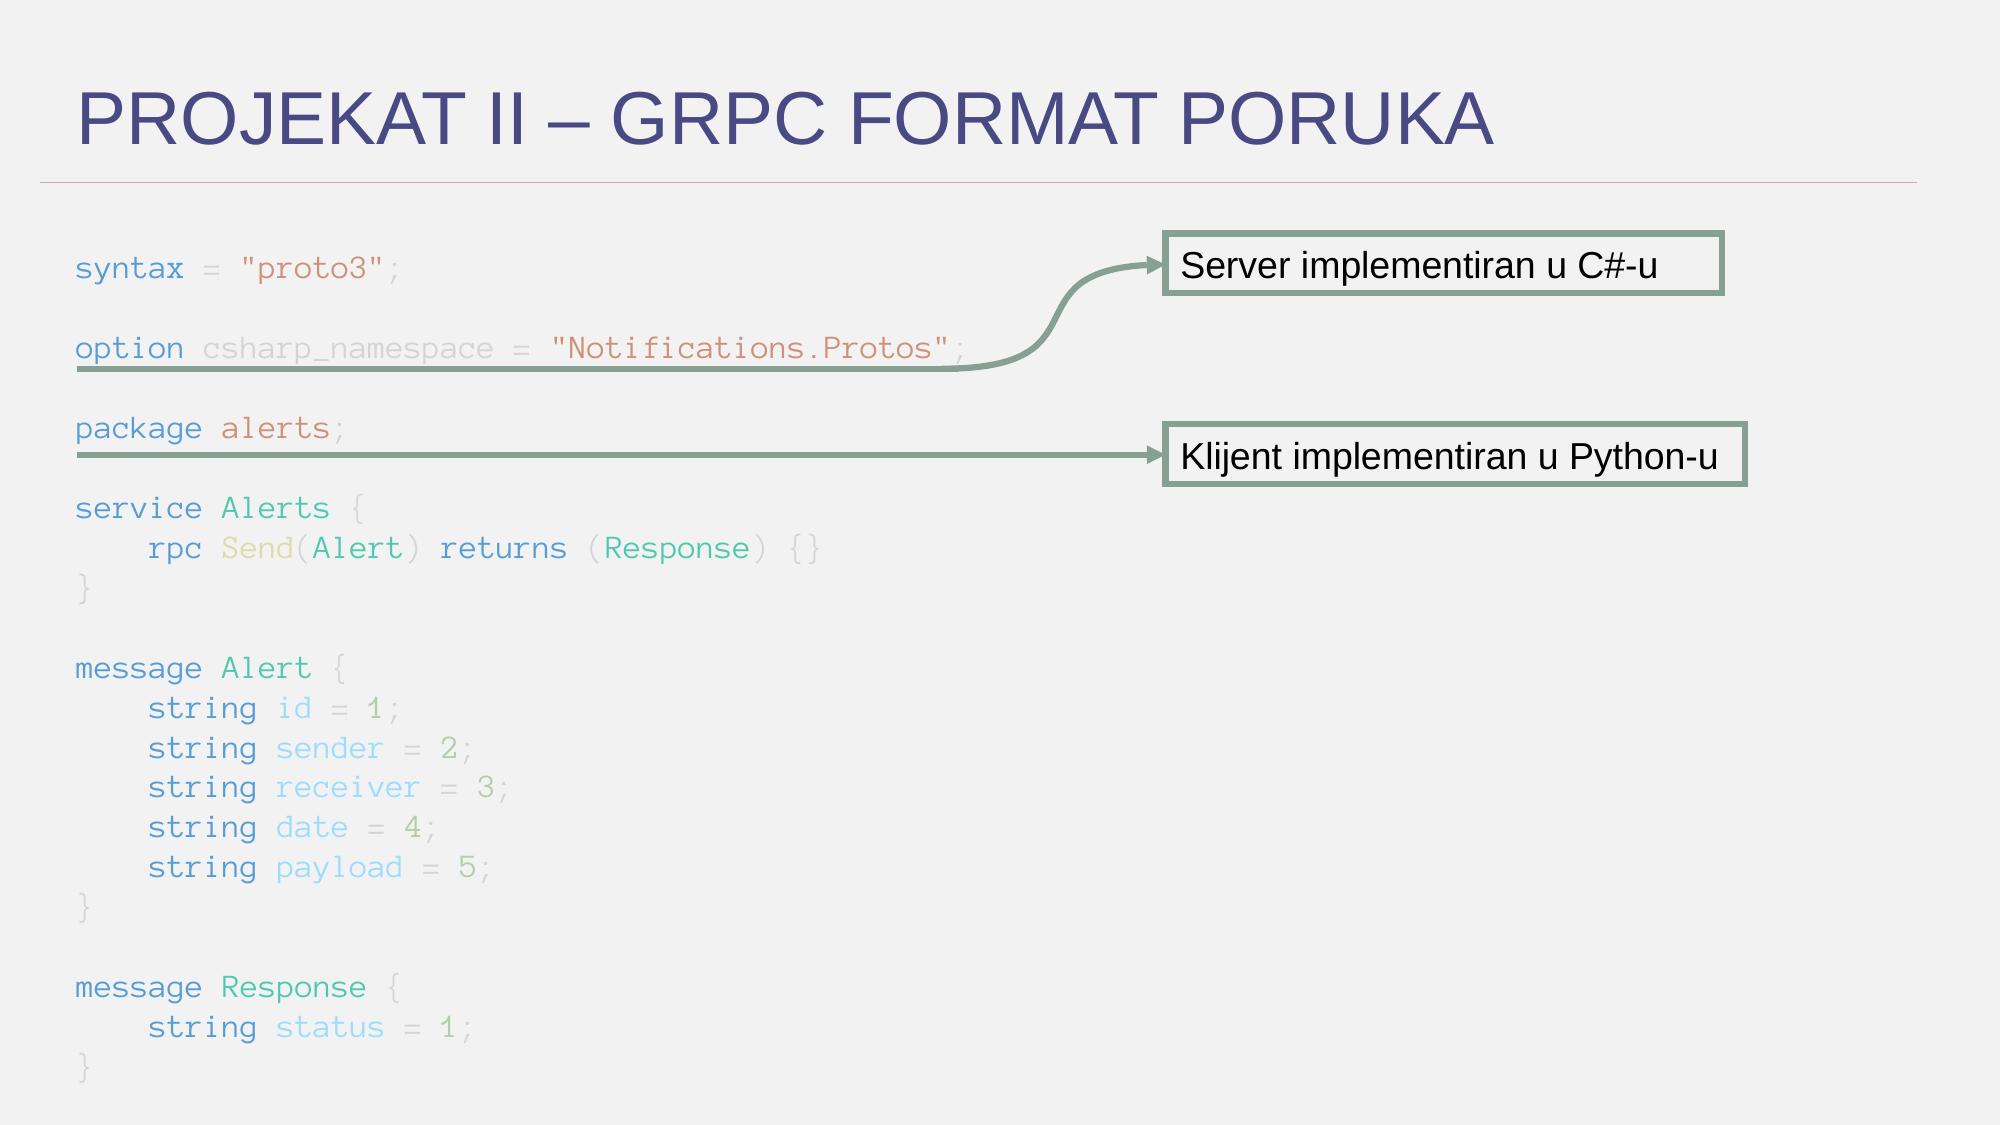

# Projekat II – grpc format poruka
Server implementiran u C#-u
syntax = "proto3";
option csharp_namespace = "Notifications.Protos";
package alerts;
service Alerts {
    rpc Send(Alert) returns (Response) {}
}
message Alert {
    string id = 1;
    string sender = 2;
    string receiver = 3;
    string date = 4;
    string payload = 5;
}
message Response {
    string status = 1;
}
Klijent implementiran u Python-u
Pokreni akciju